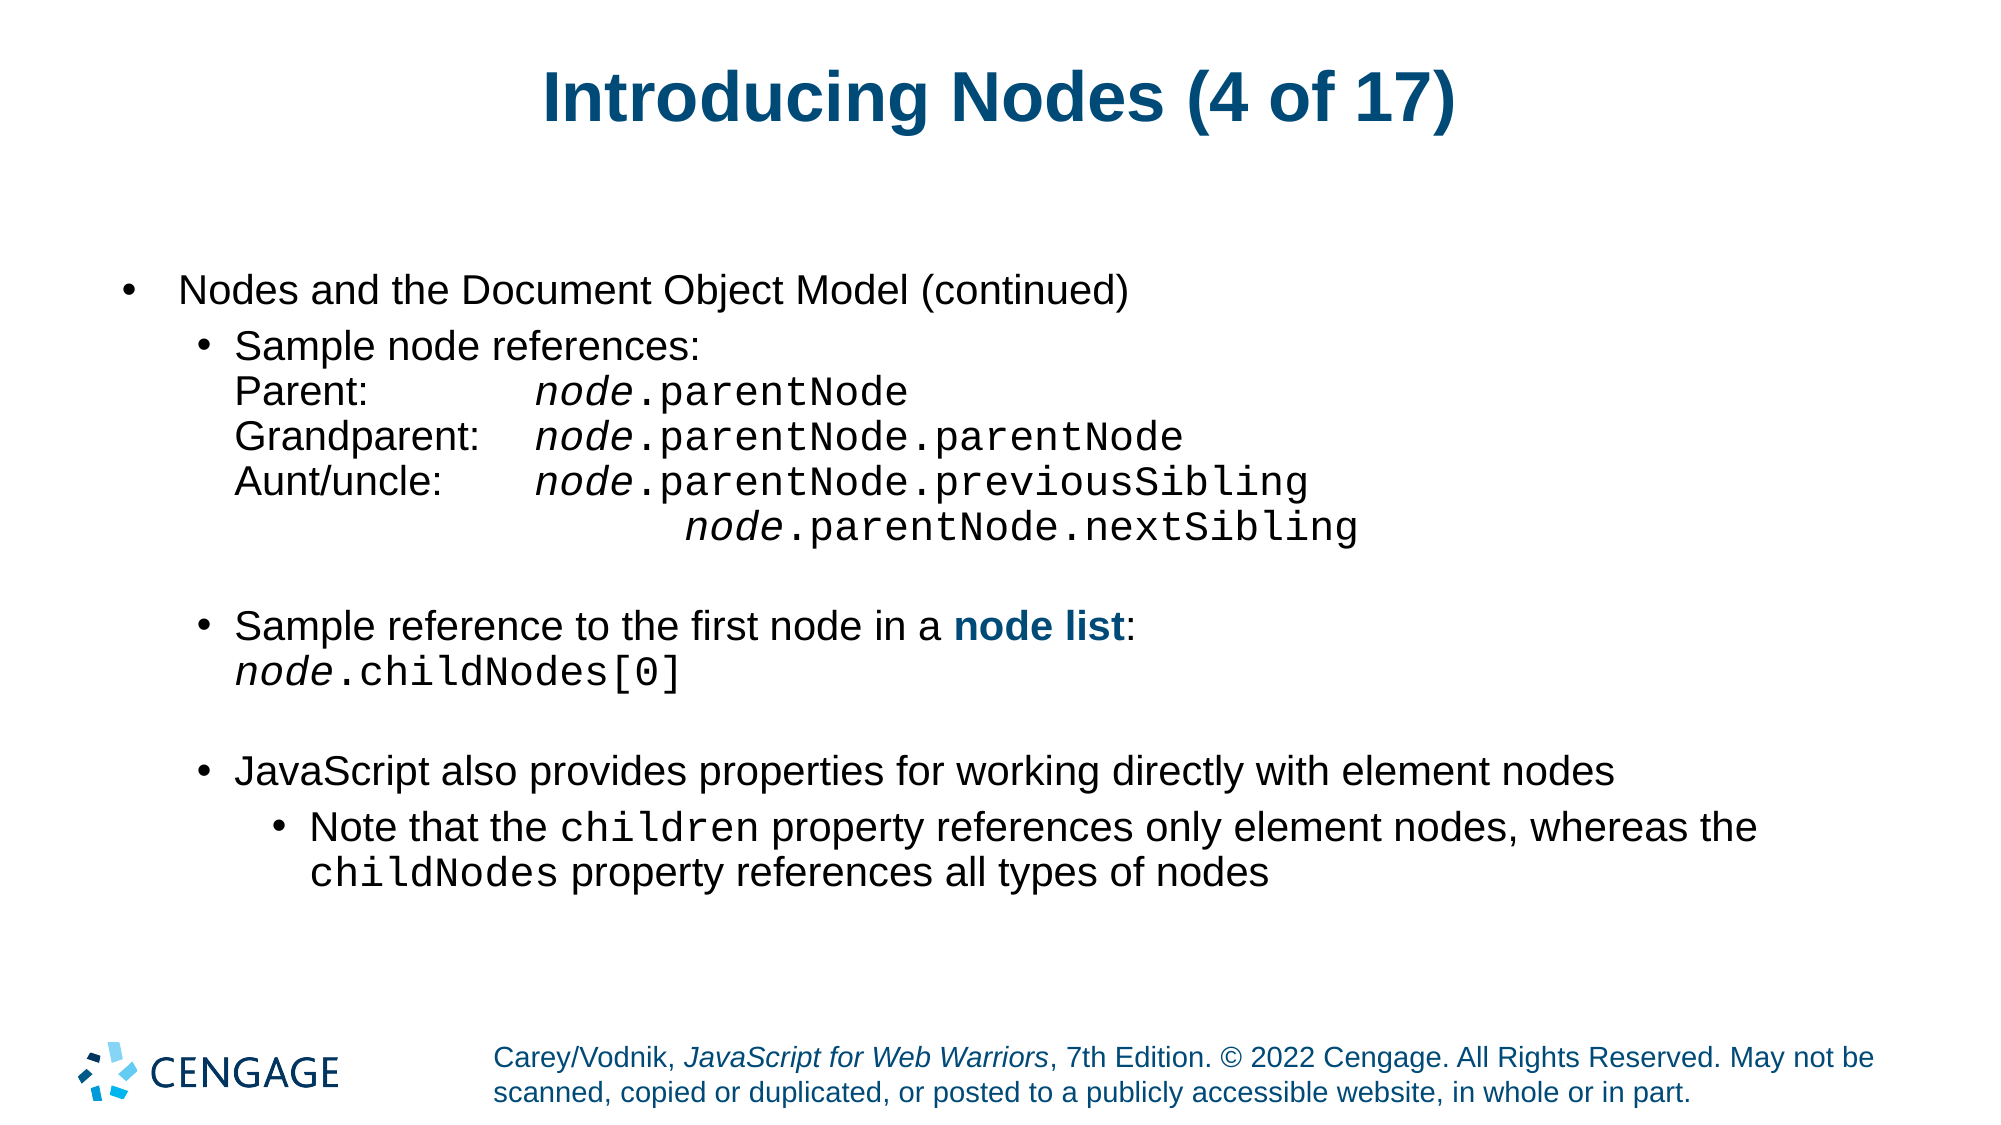

# Introducing Nodes (4 of 17)
Nodes and the Document Object Model (continued)
Sample node references:
Parent:		node.parentNode
Grandparent:	node.parentNode.parentNode
Aunt/uncle:	node.parentNode.previousSibling
			node.parentNode.nextSibling
Sample reference to the first node in a node list:
node.childNodes[0]
JavaScript also provides properties for working directly with element nodes
Note that the children property references only element nodes, whereas the childNodes property references all types of nodes